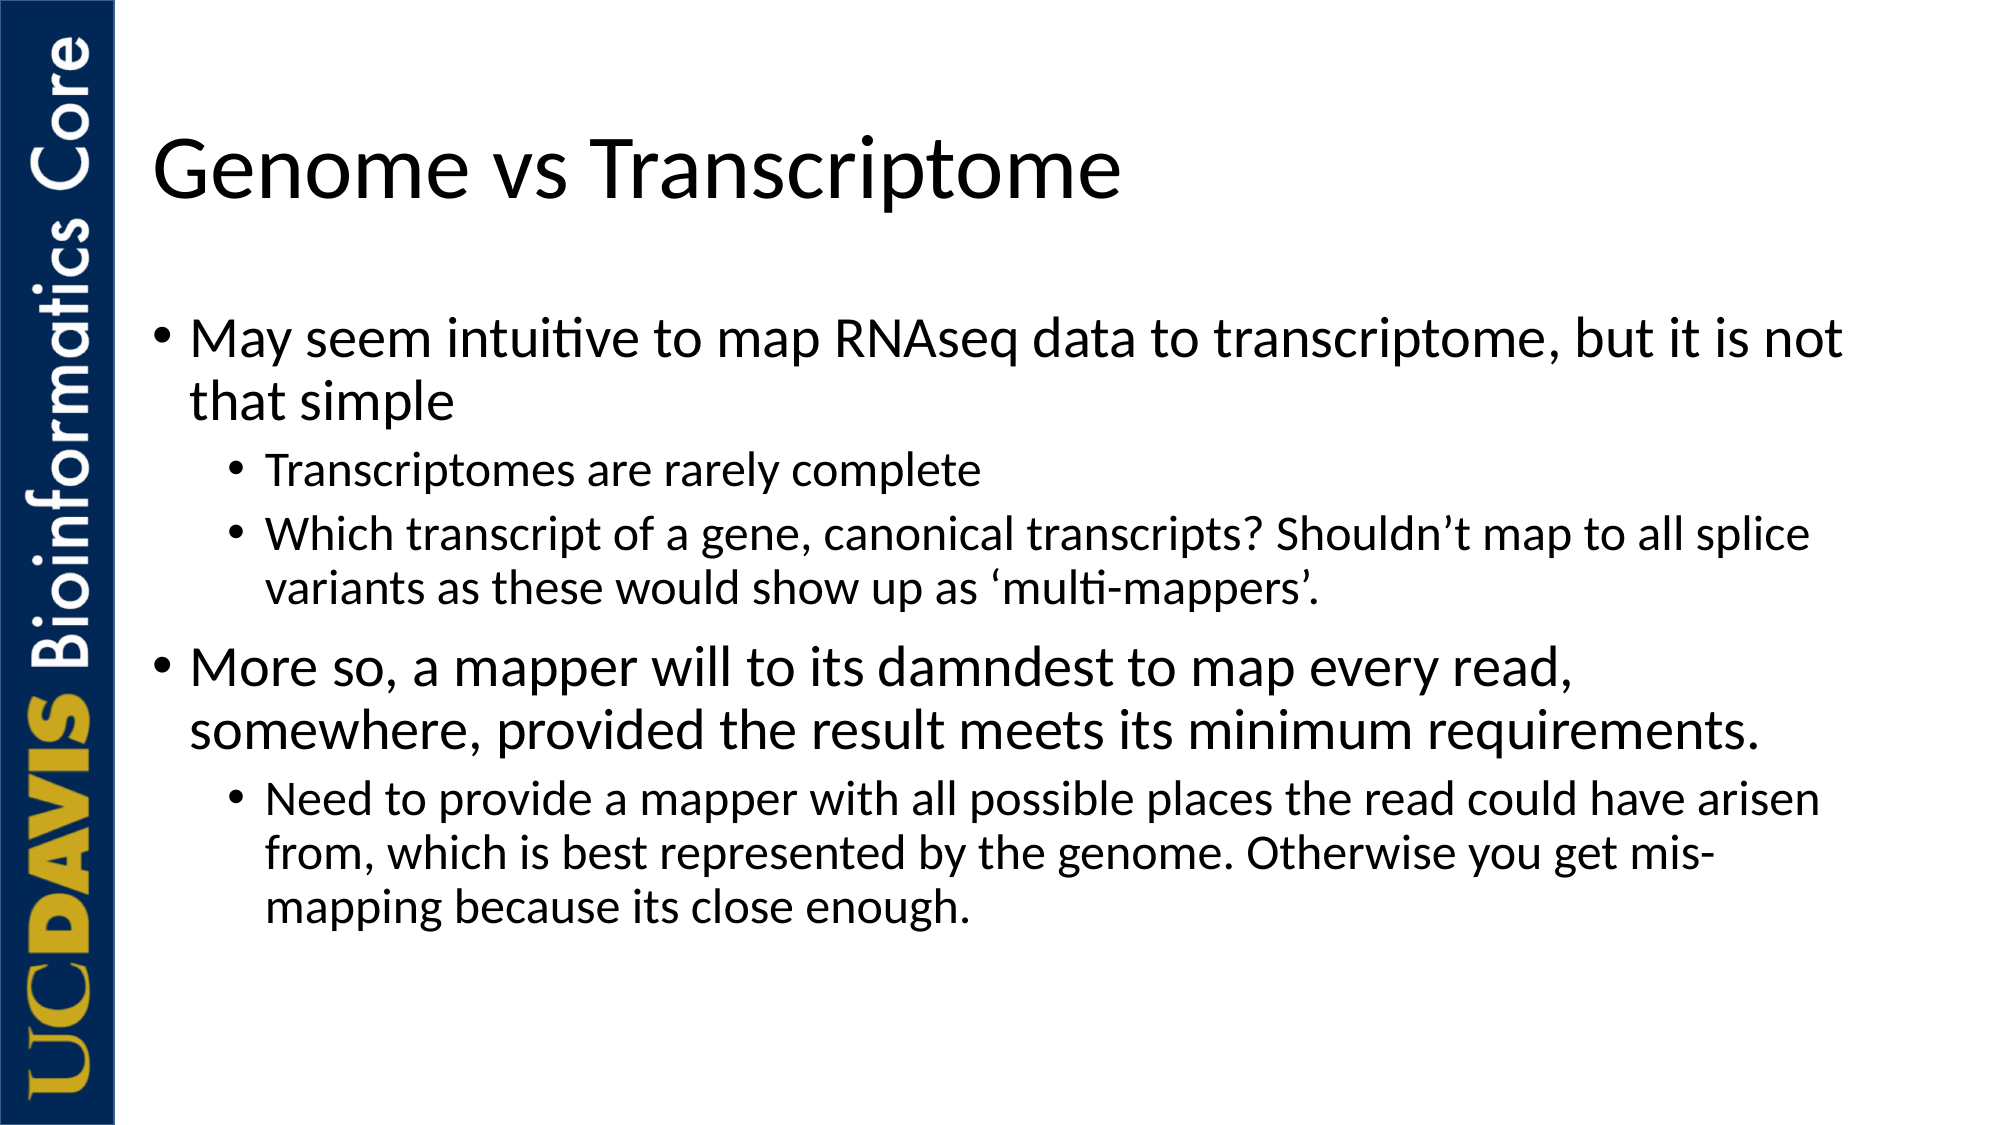

# Genome vs Transcriptome
May seem intuitive to map RNAseq data to transcriptome, but it is not that simple
Transcriptomes are rarely complete
Which transcript of a gene, canonical transcripts? Shouldn’t map to all splice variants as these would show up as ‘multi-mappers’.
More so, a mapper will to its damndest to map every read, somewhere, provided the result meets its minimum requirements.
Need to provide a mapper with all possible places the read could have arisen from, which is best represented by the genome. Otherwise you get mis-mapping because its close enough.